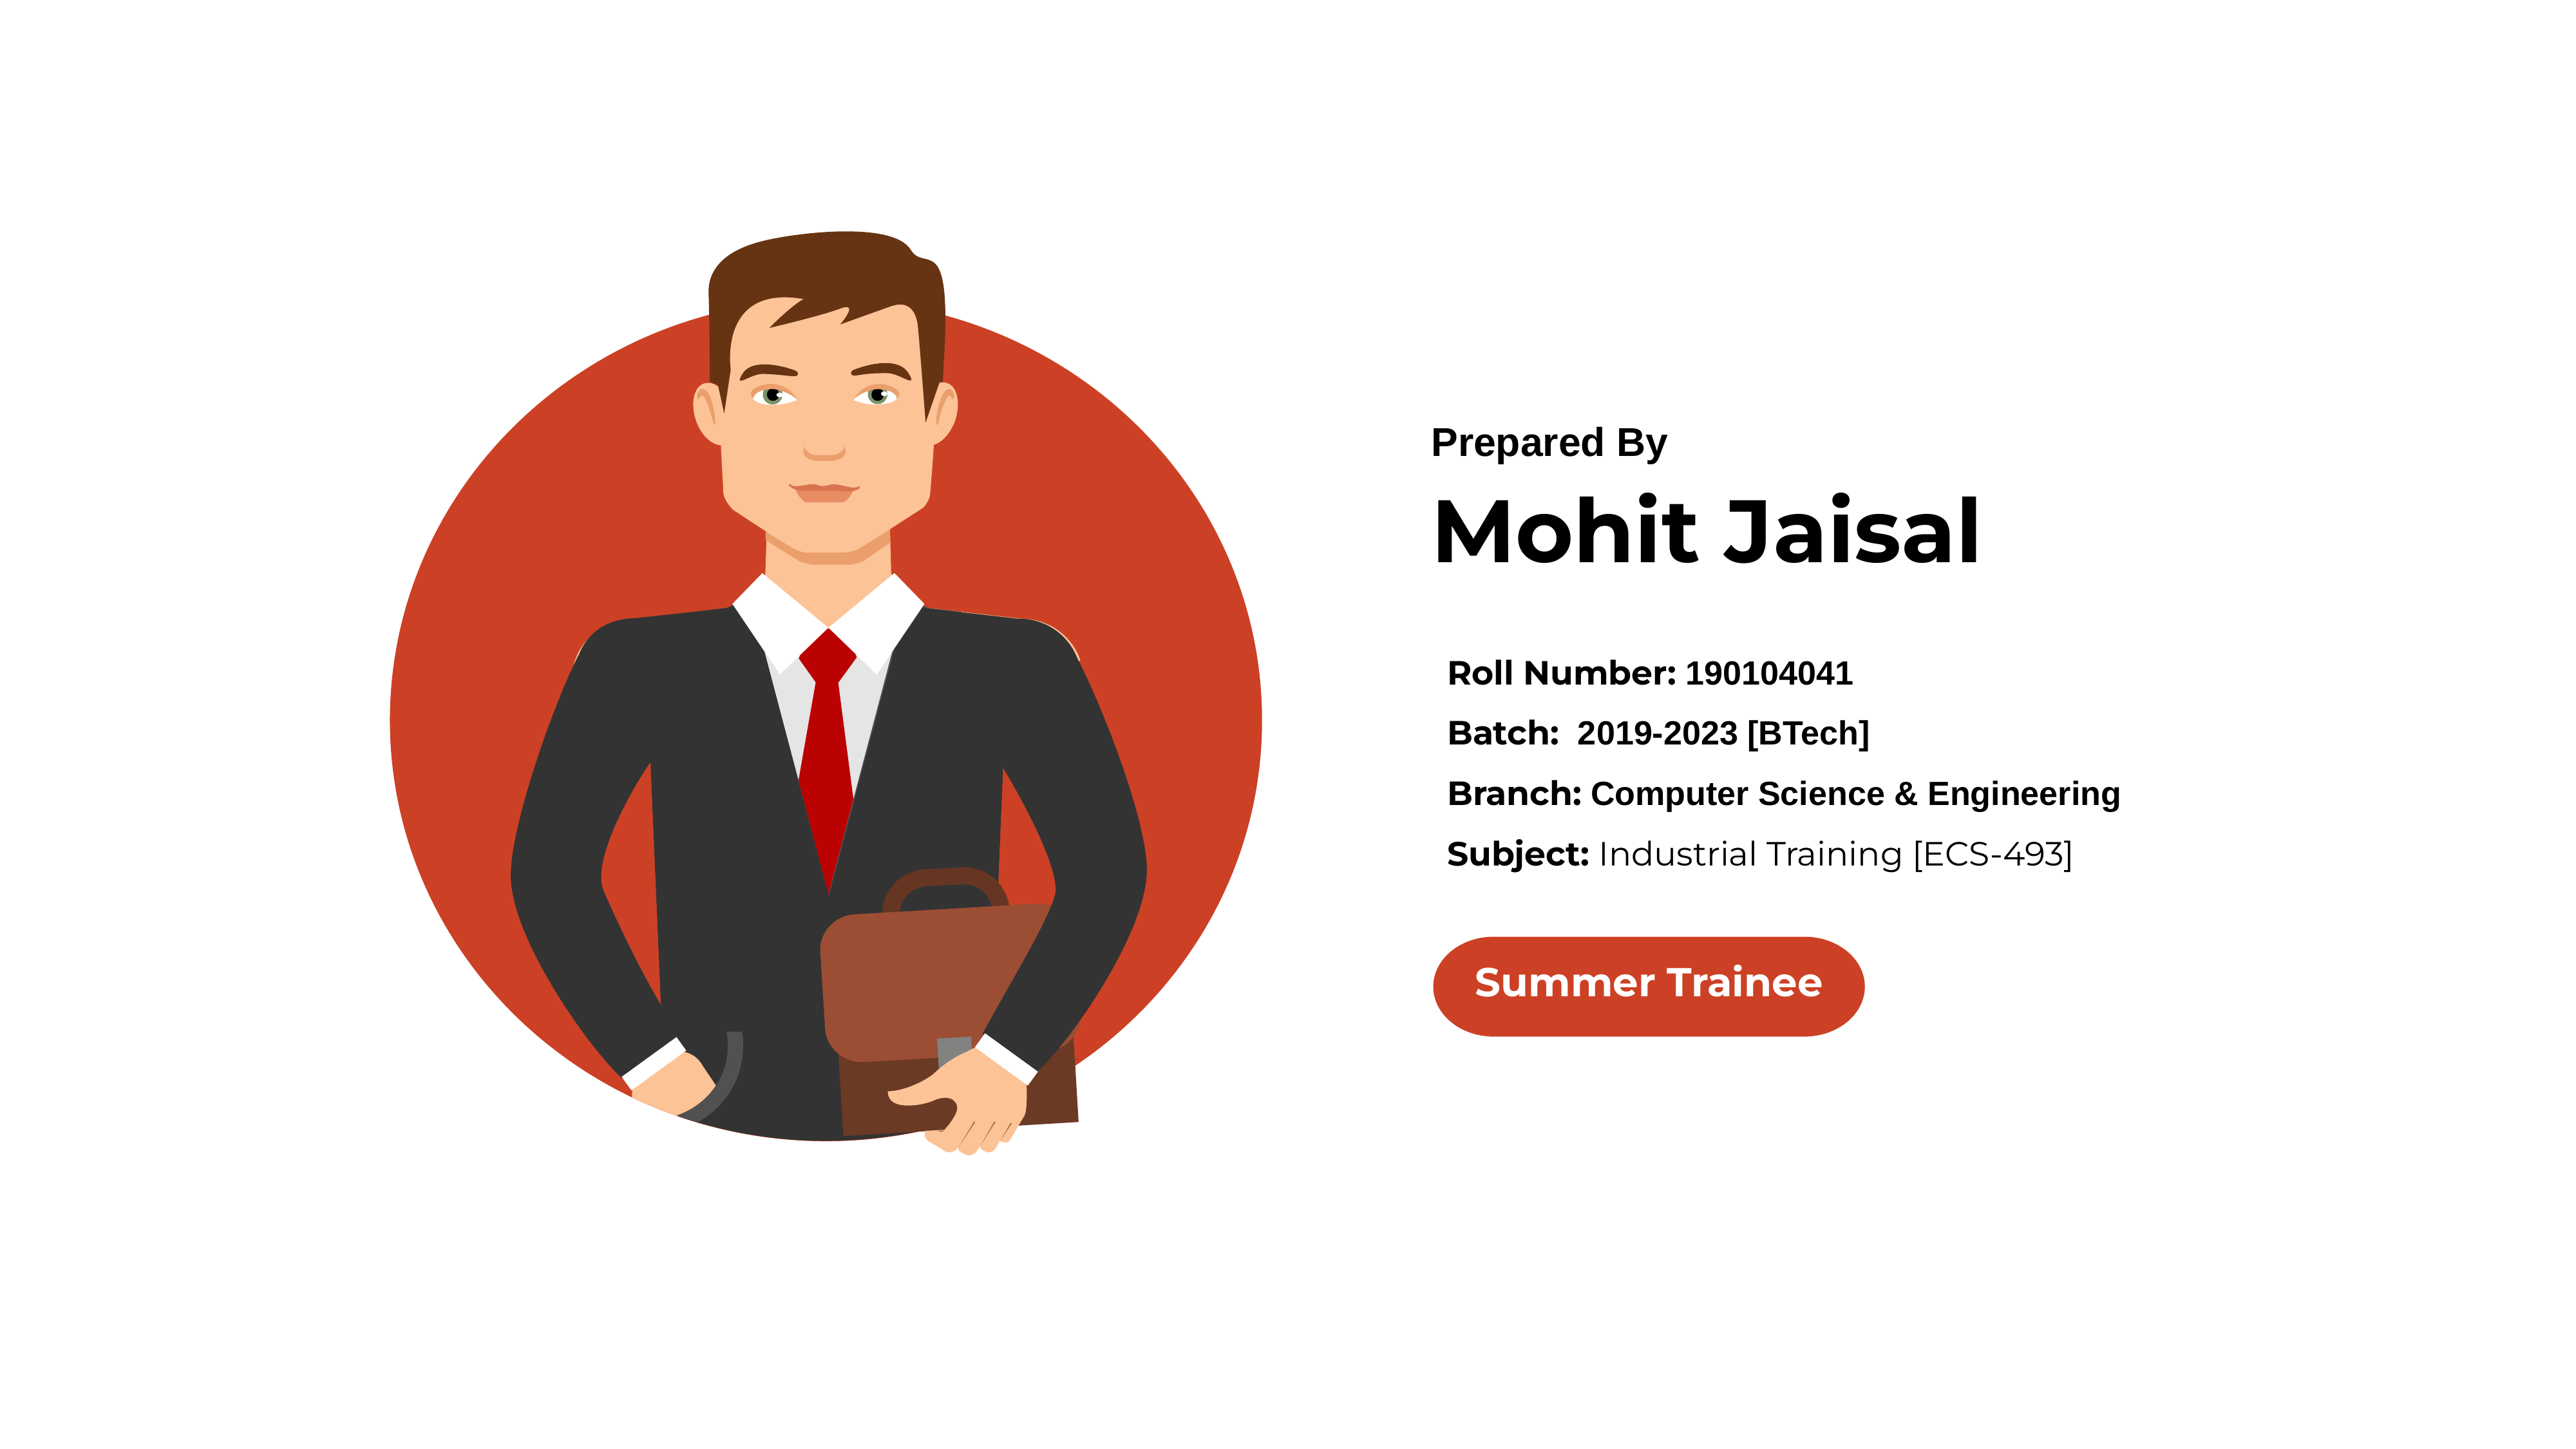

Prepared By
Mohit Jaisal
Roll Number: 190104041
Batch:  2019-2023 [BTech]
Branch: Computer Science & Engineering
Subject: Industrial Training [ECS-493]

Summer Trainee